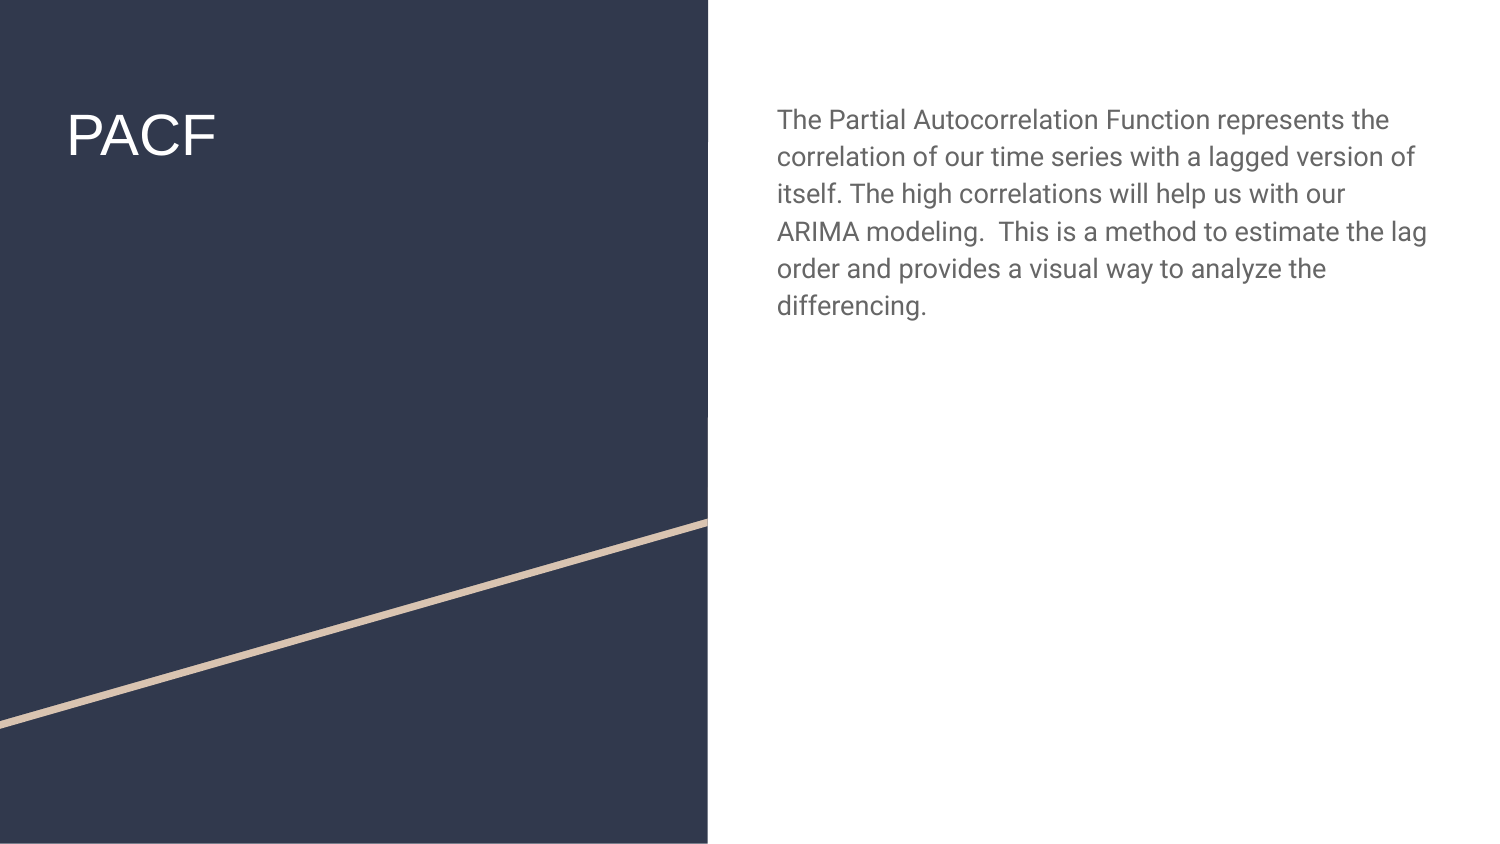

# PACF
The Partial Autocorrelation Function represents the correlation of our time series with a lagged version of itself. The high correlations will help us with our ARIMA modeling.  This is a method to estimate the lag order and provides a visual way to analyze the differencing.